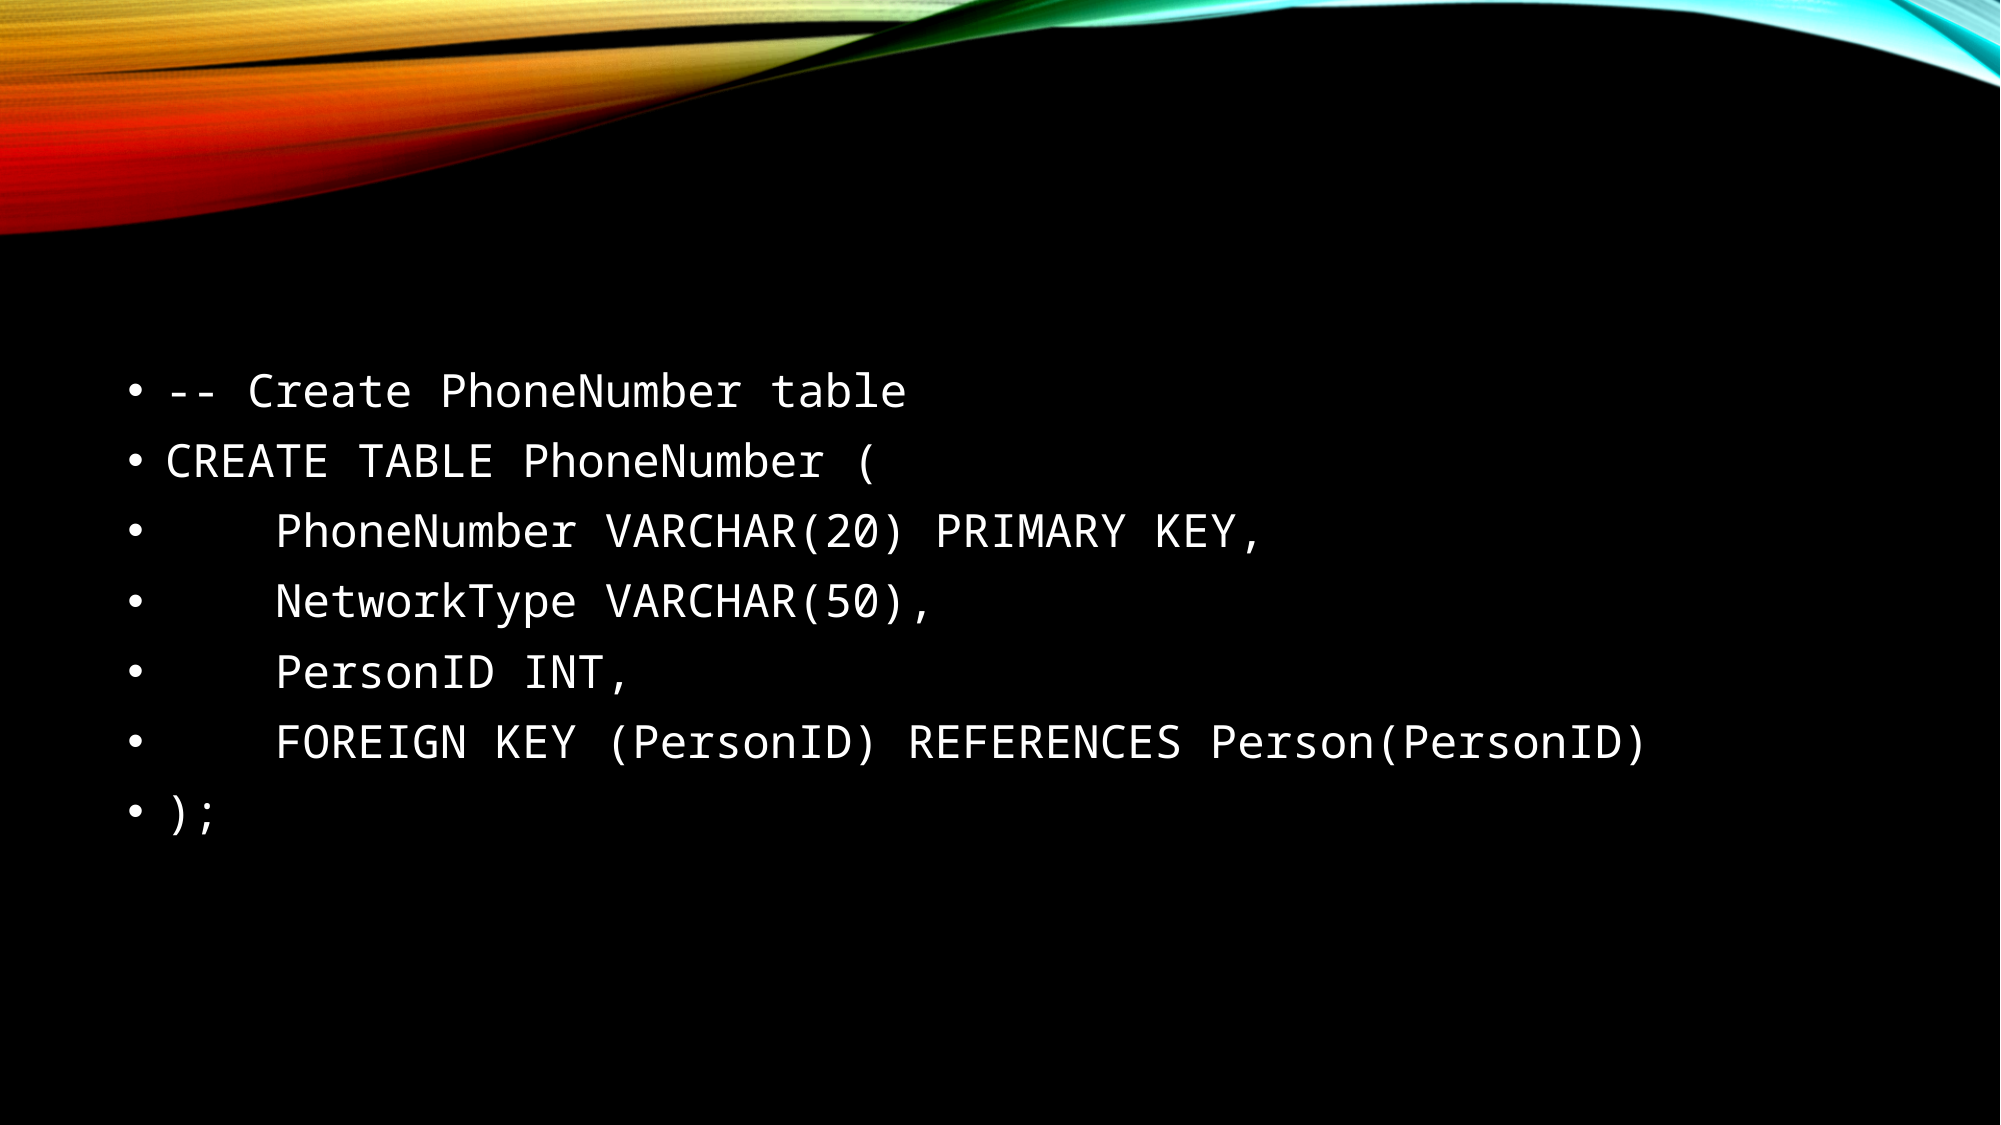

-- Create PhoneNumber table
CREATE TABLE PhoneNumber (
    PhoneNumber VARCHAR(20) PRIMARY KEY,
    NetworkType VARCHAR(50),
    PersonID INT,
    FOREIGN KEY (PersonID) REFERENCES Person(PersonID)
);